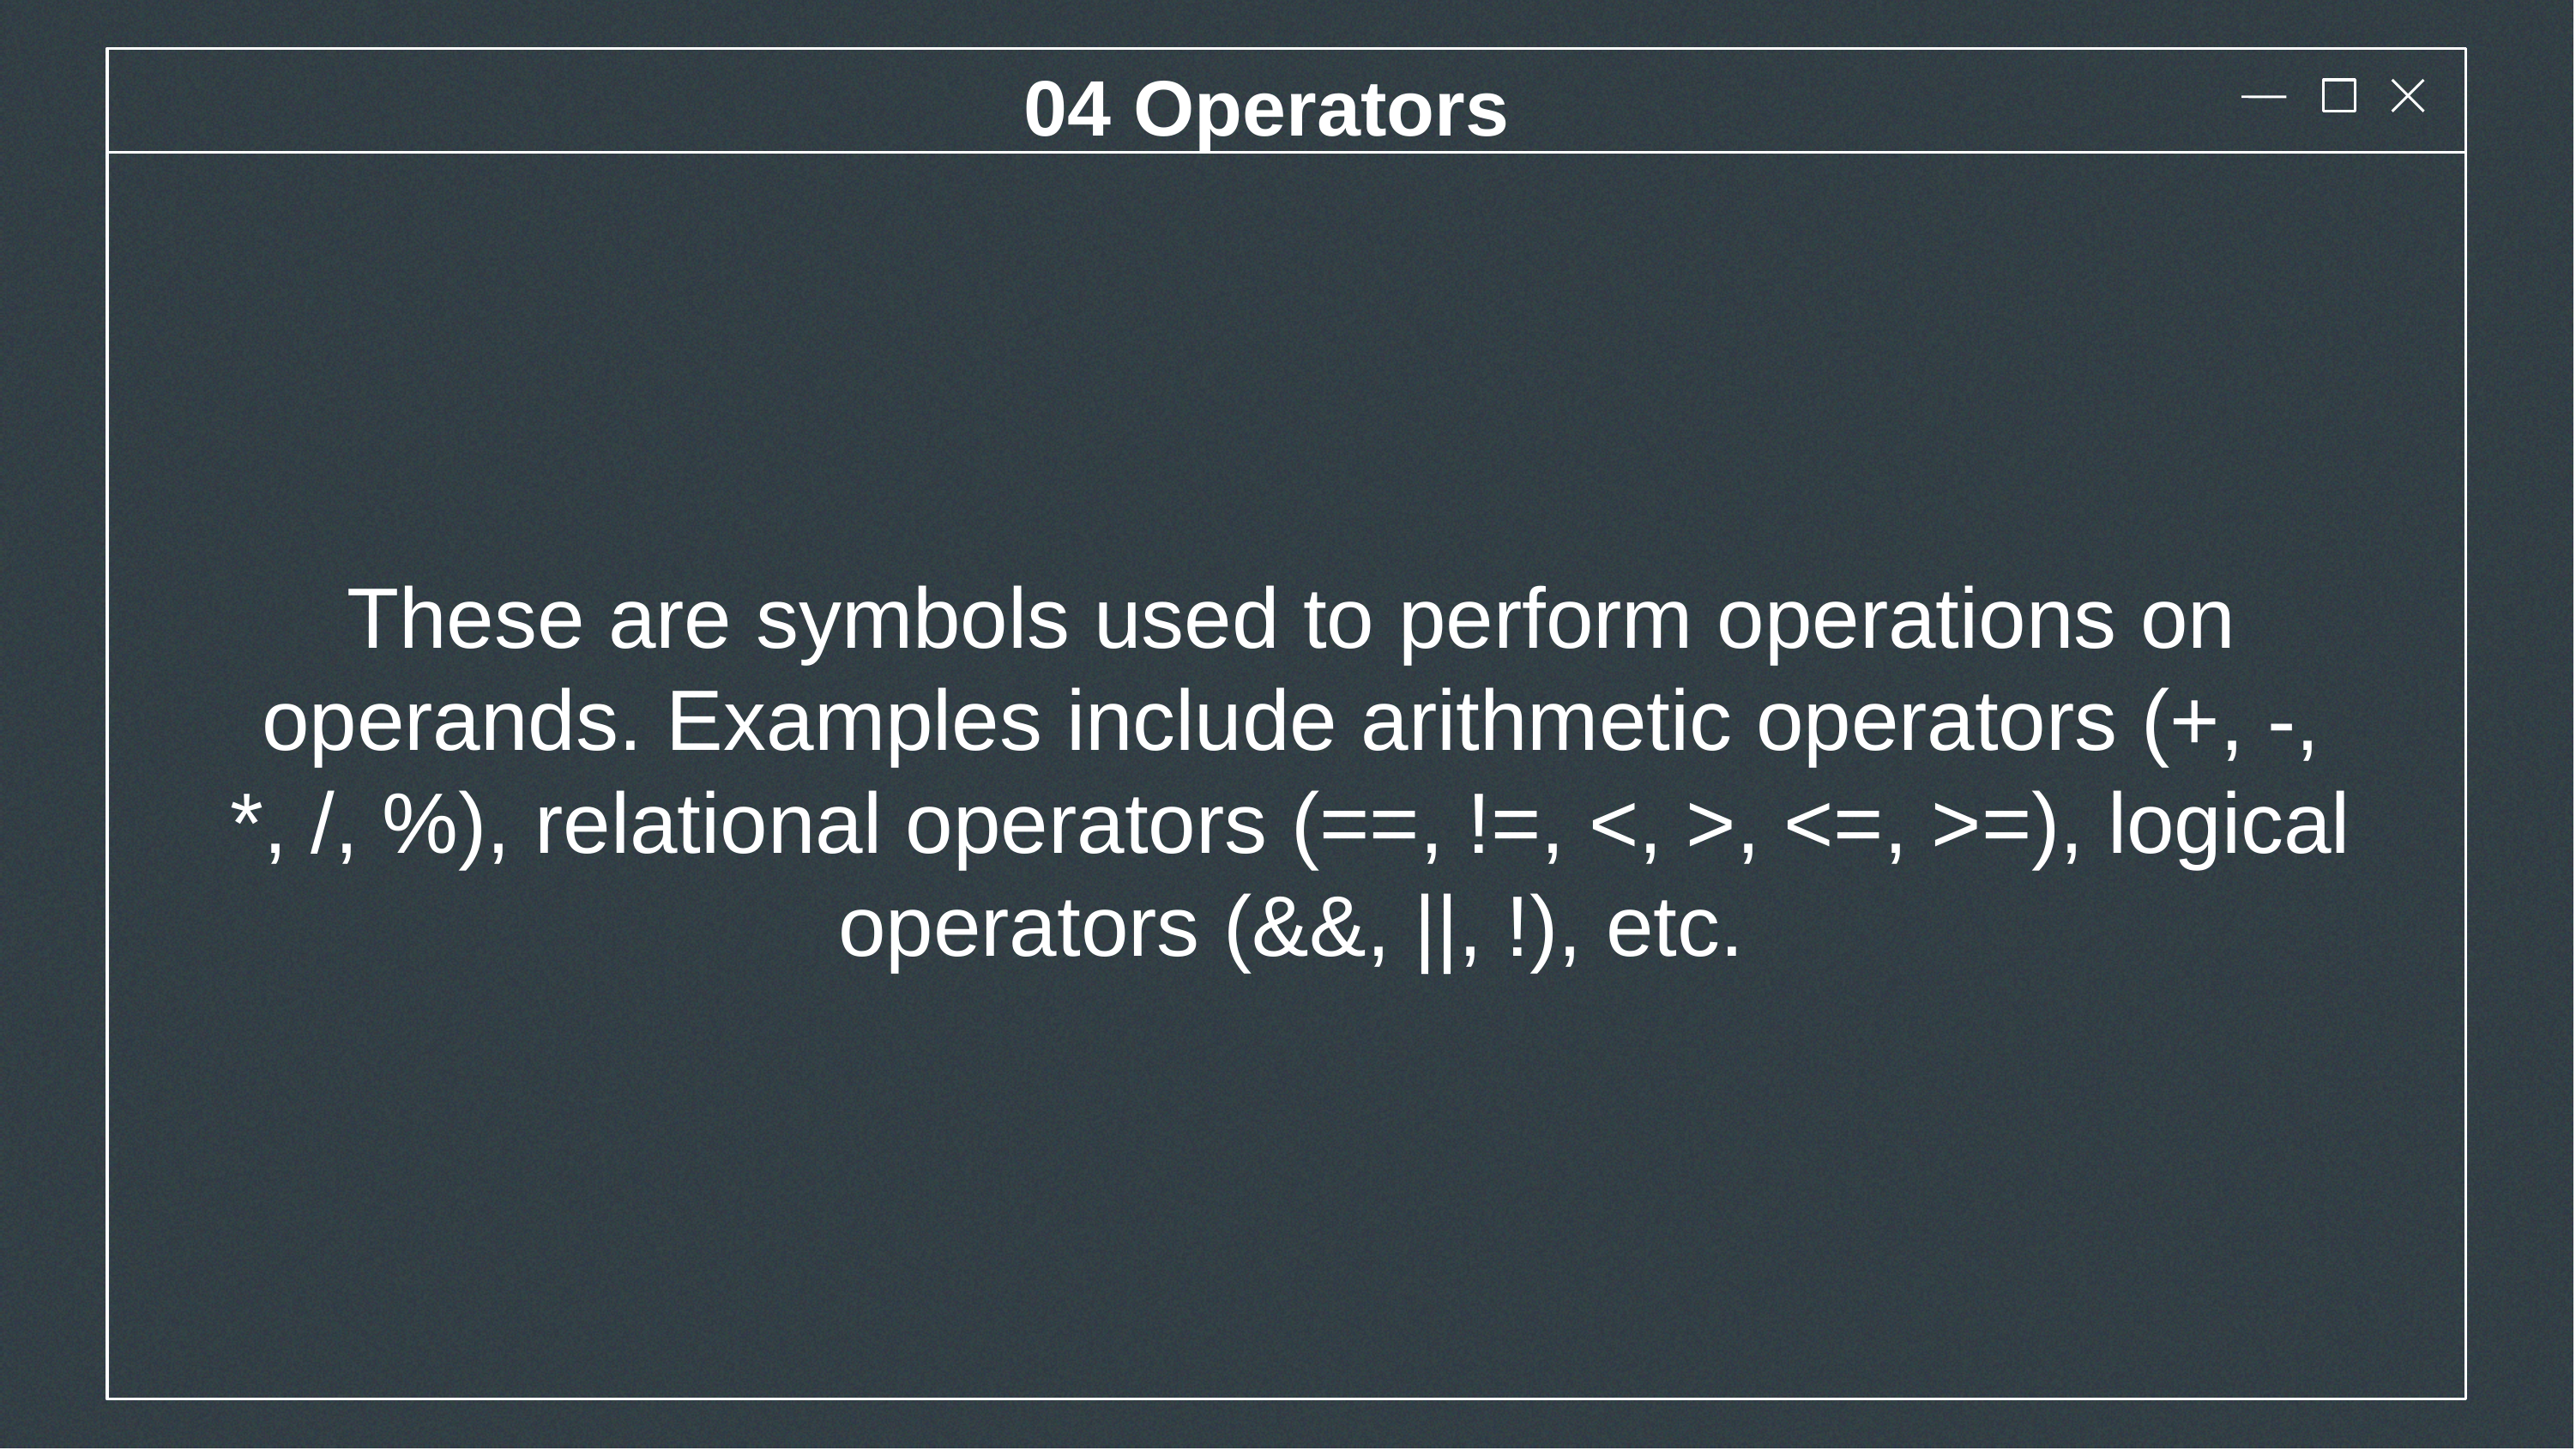

04 Operators
These are symbols used to perform operations on operands. Examples include arithmetic operators (+, -, *, /, %), relational operators (==, !=, <, >, <=, >=), logical operators (&&, ||, !), etc.